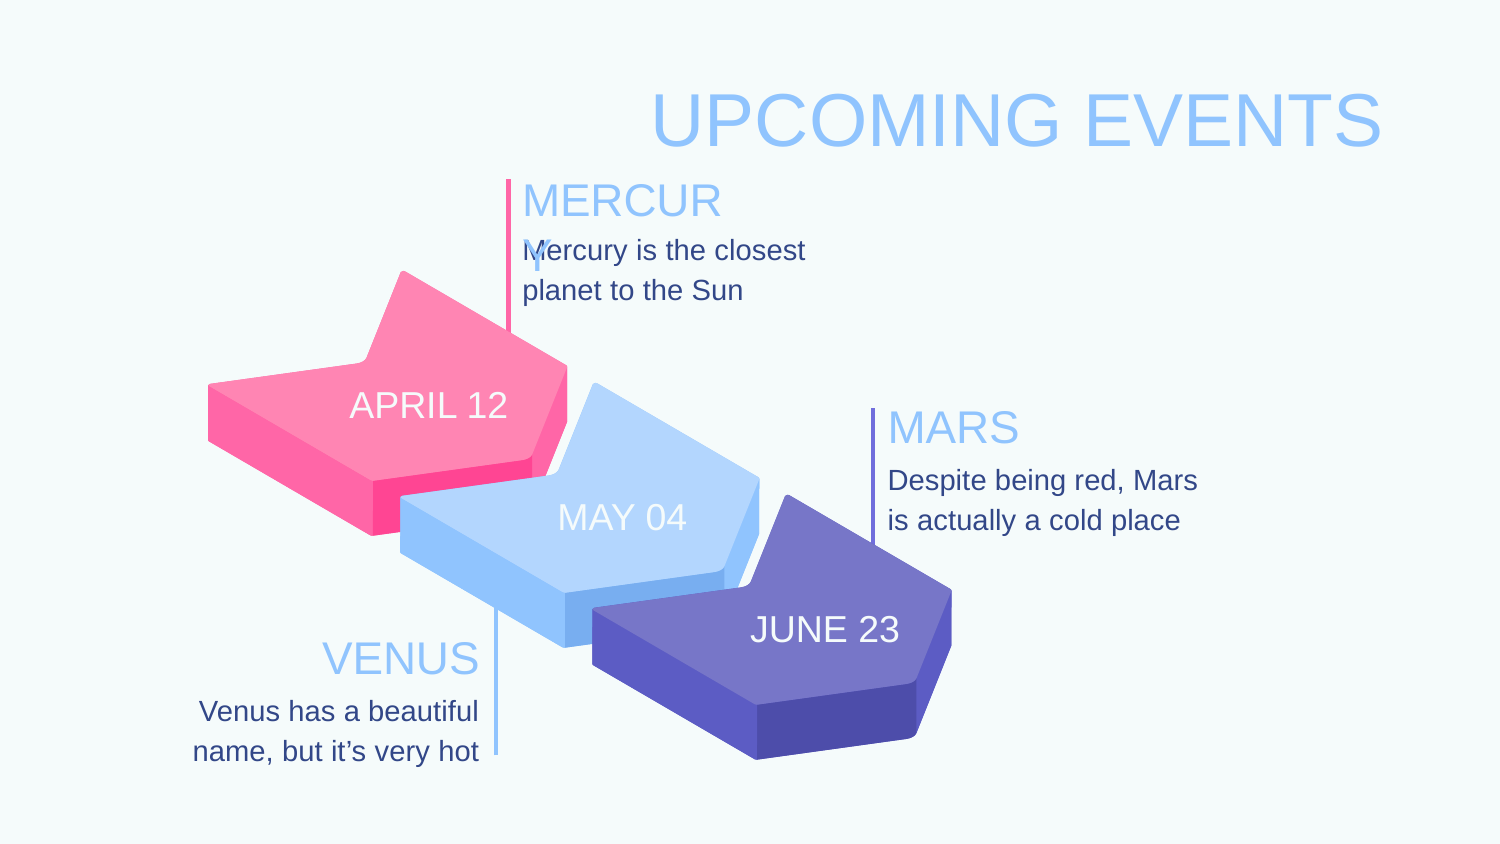

# UPCOMING EVENTS
MERCURY
Mercury is the closest planet to the Sun

APRIL 12

MARS
Despite being red, Mars is actually a cold place
MAY 04

JUNE 23
VENUS
Venus has a beautiful name, but it’s very hot